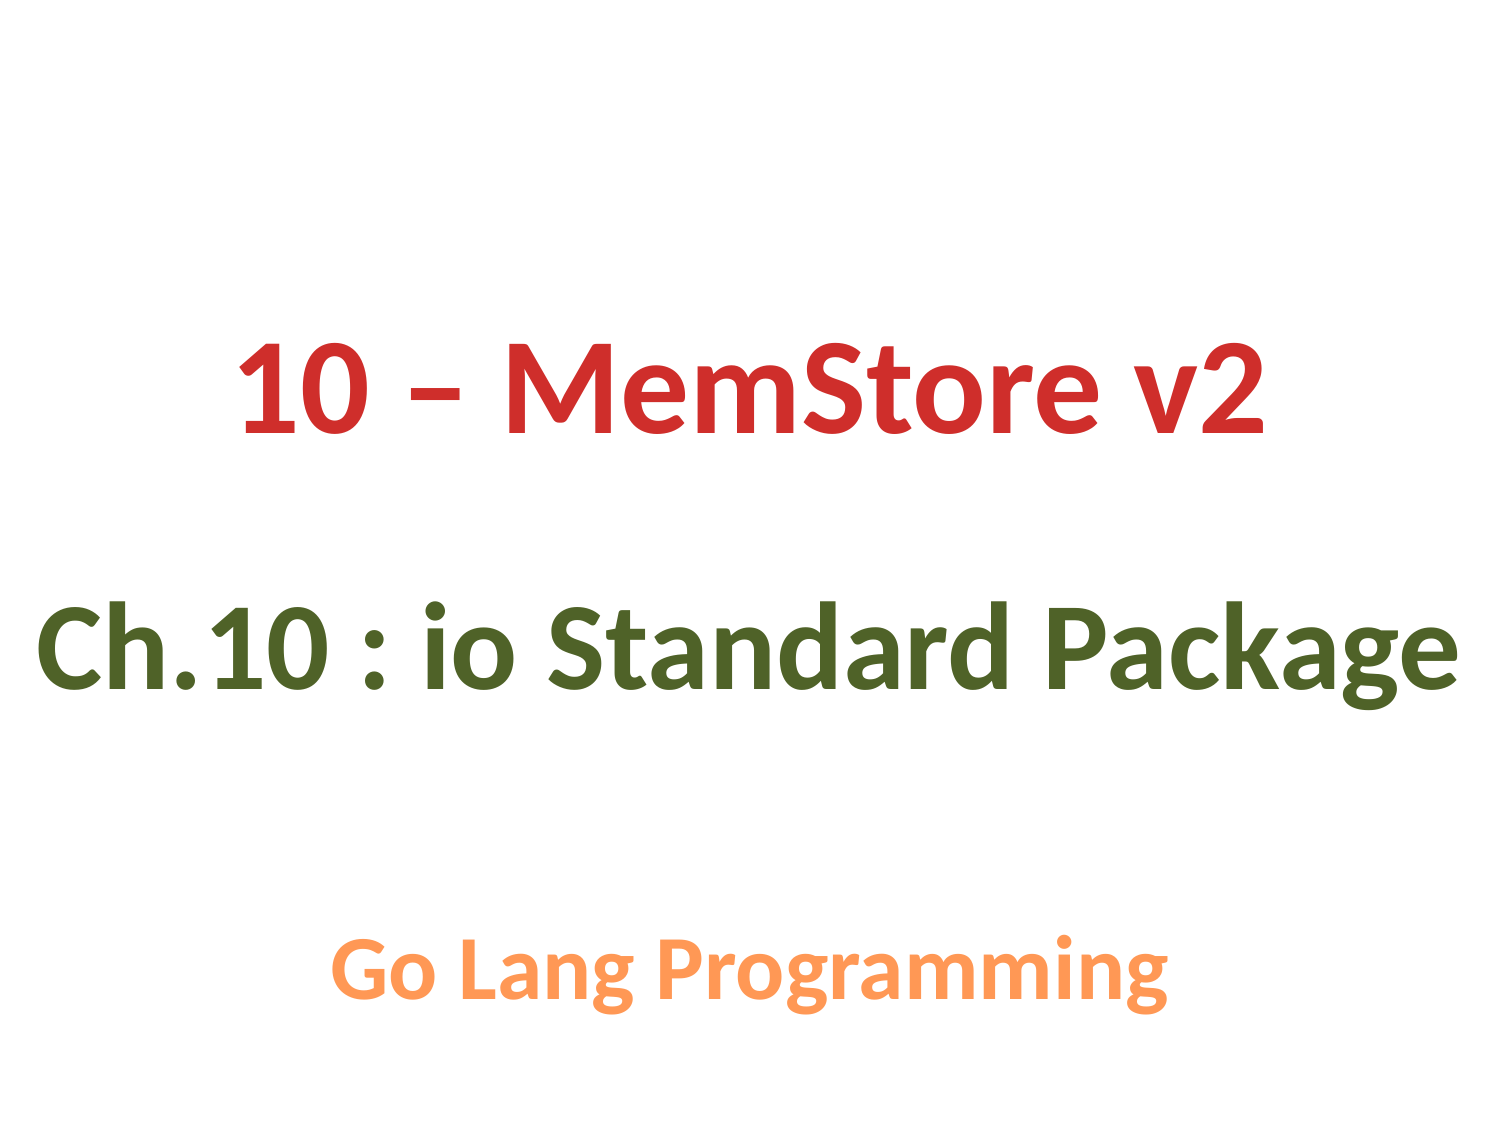

10 – MemStore v2
Ch.10 : io Standard Package
Go Lang Programming